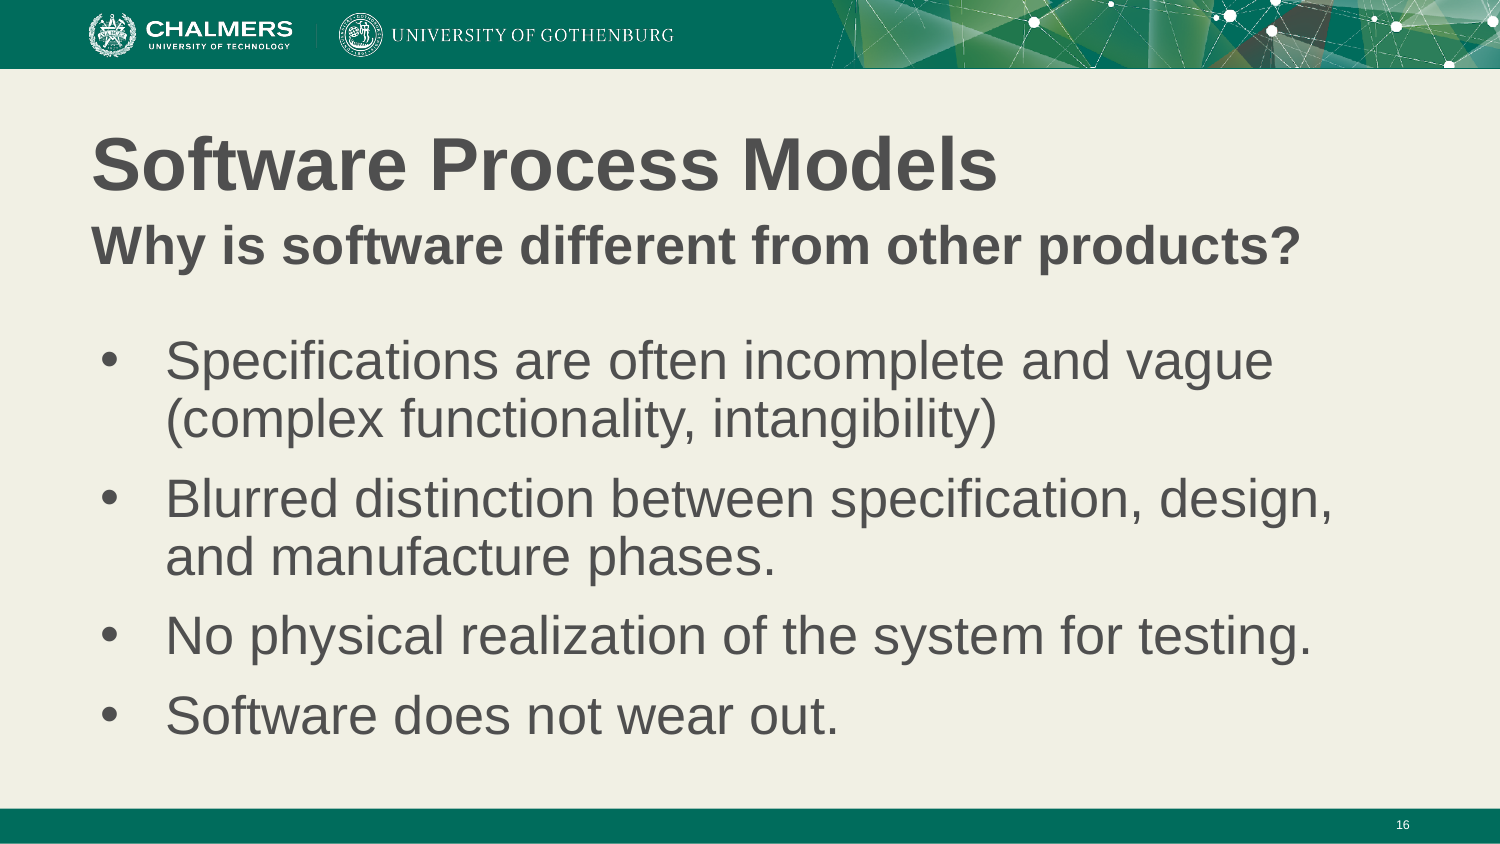

# Software Process Models
Why is software different from other products?
Specifications are often incomplete and vague (complex functionality, intangibility)
Blurred distinction between specification, design, and manufacture phases.
No physical realization of the system for testing.
Software does not wear out.
16